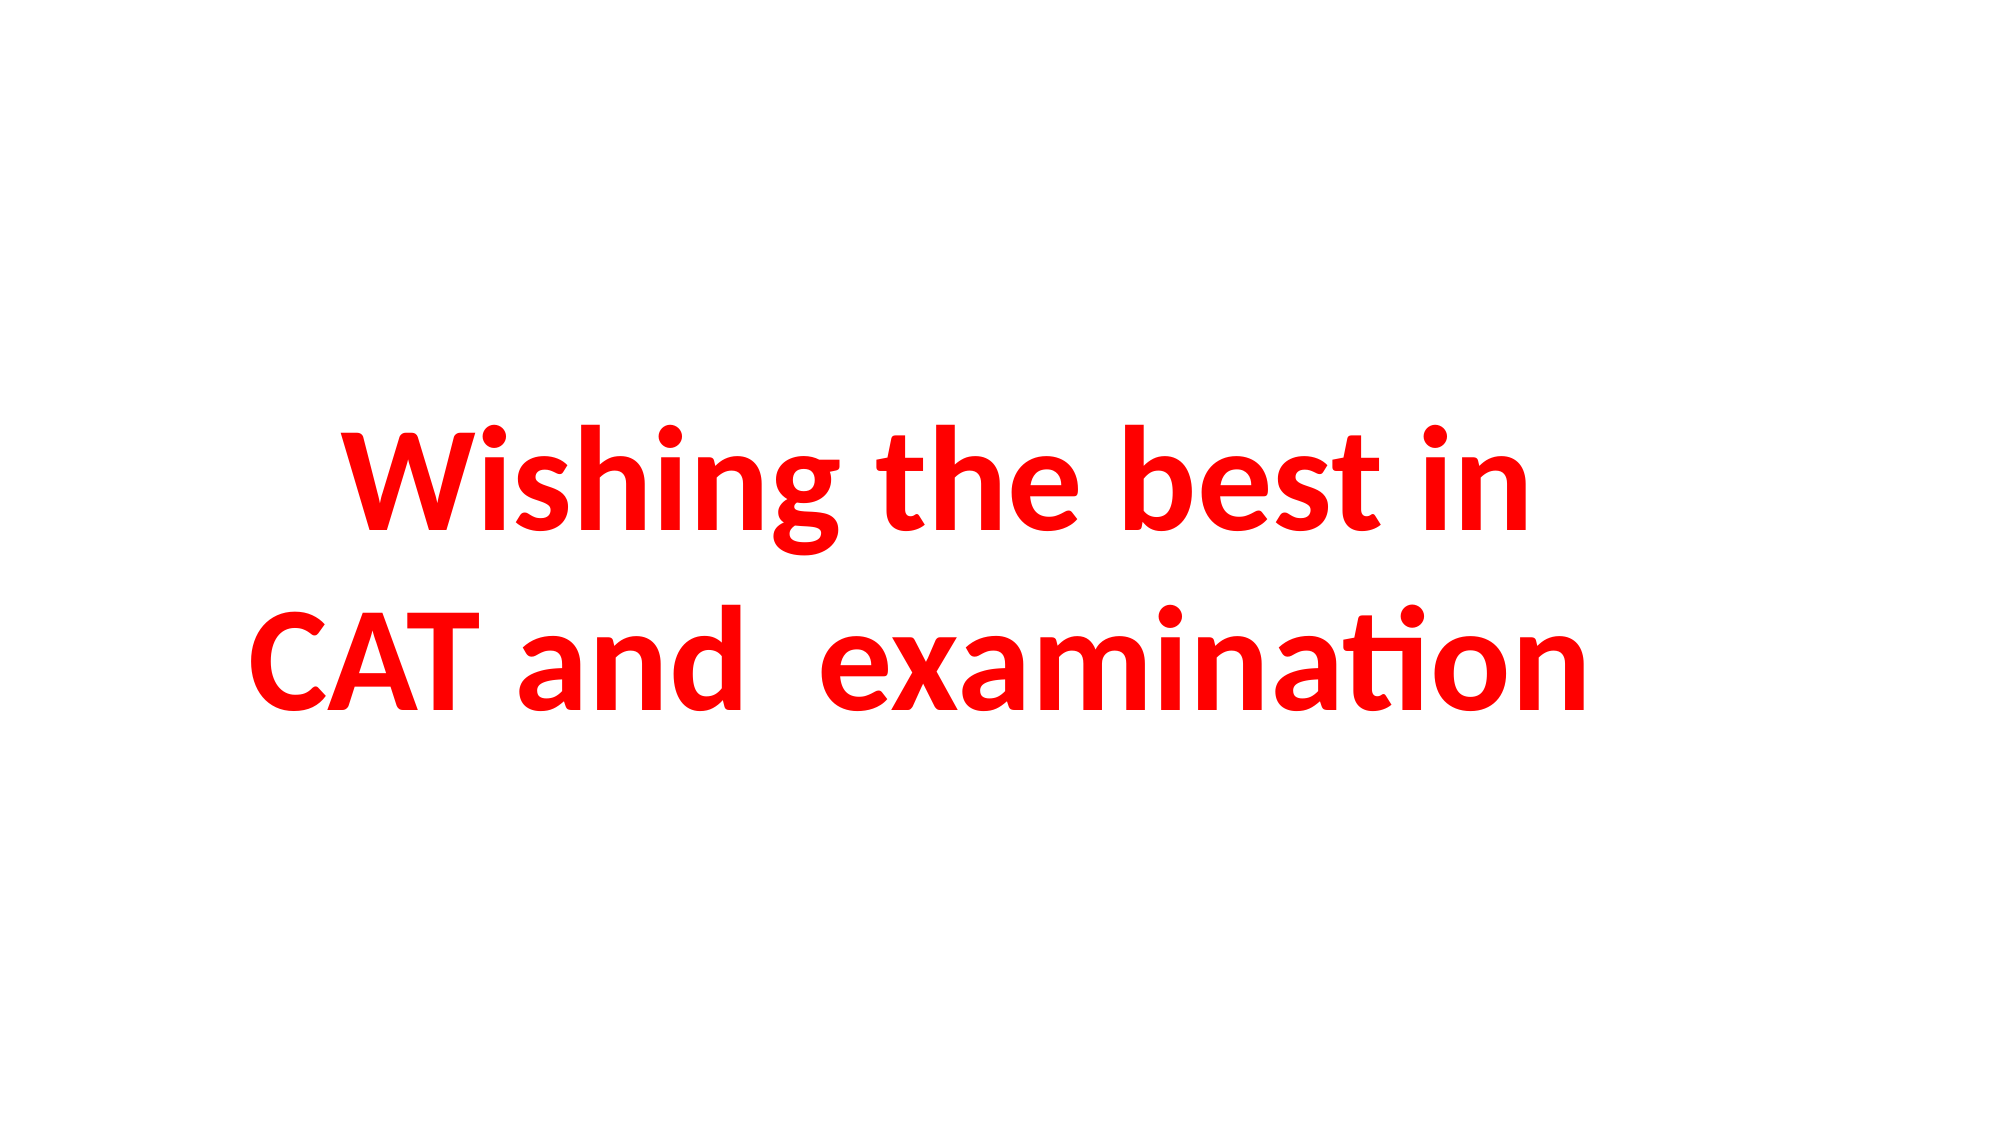

Wishing the best in CAT and  examination